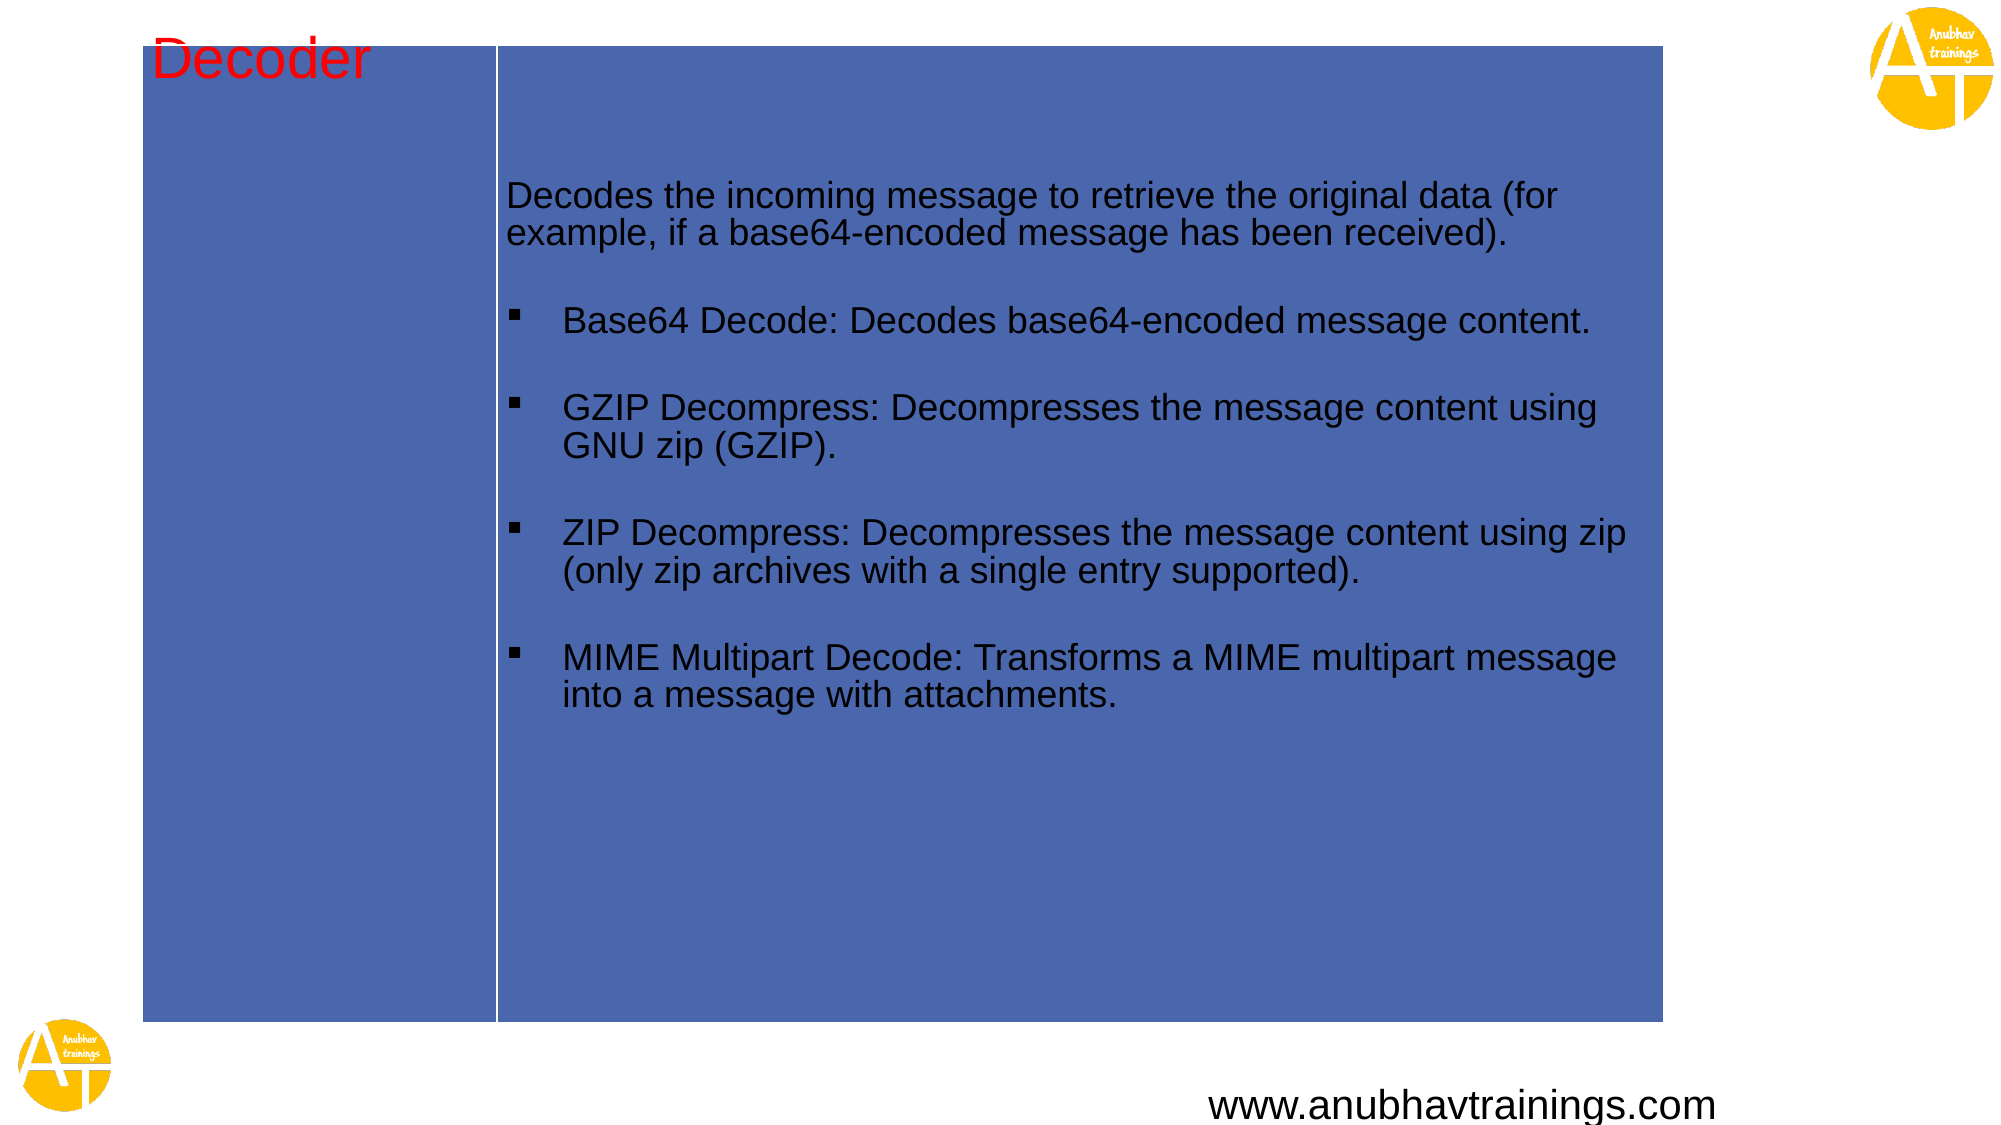

| Decoder | Decodes the incoming message to retrieve the original data (for example, if a base64-encoded message has been received). Base64 Decode: Decodes base64-encoded message content. GZIP Decompress: Decompresses the message content using GNU zip (GZIP). ZIP Decompress: Decompresses the message content using zip (only zip archives with a single entry supported). MIME Multipart Decode: Transforms a MIME multipart message into a message with attachments. |
| --- | --- |
www.anubhavtrainings.com